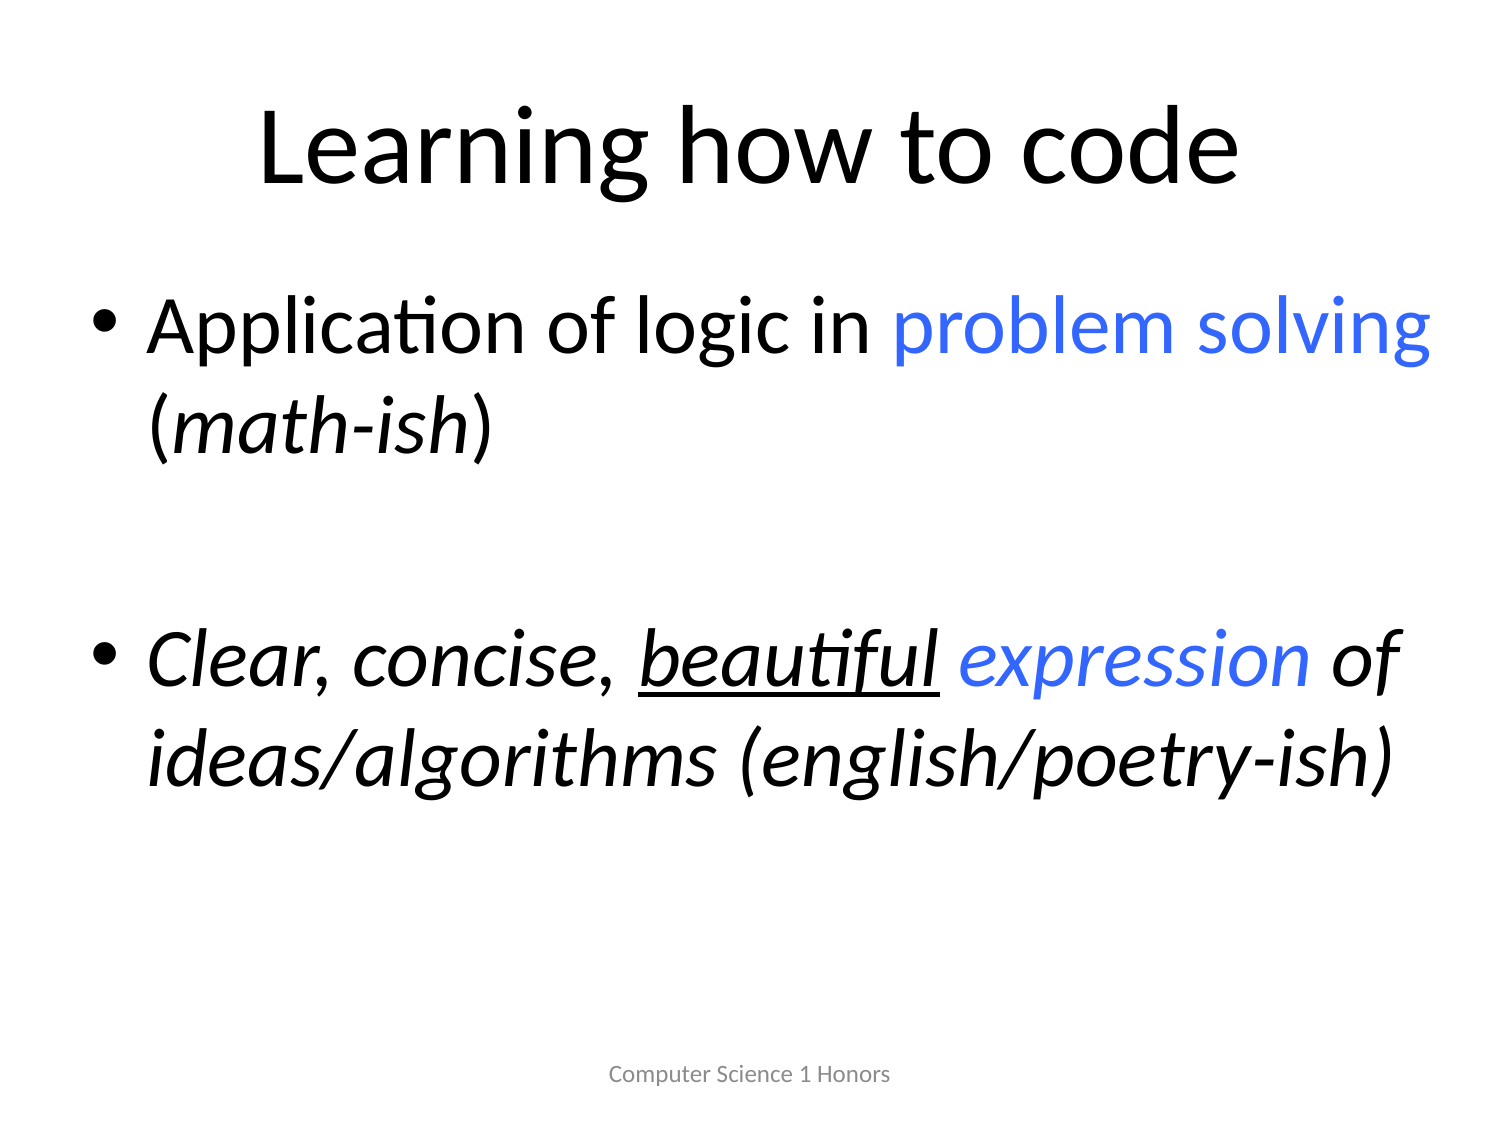

# Learning how to code
Application of logic in problem solving (math-ish)

Clear, concise, beautiful expression of ideas/algorithms (english/poetry-ish)
Computer Science 1 Honors